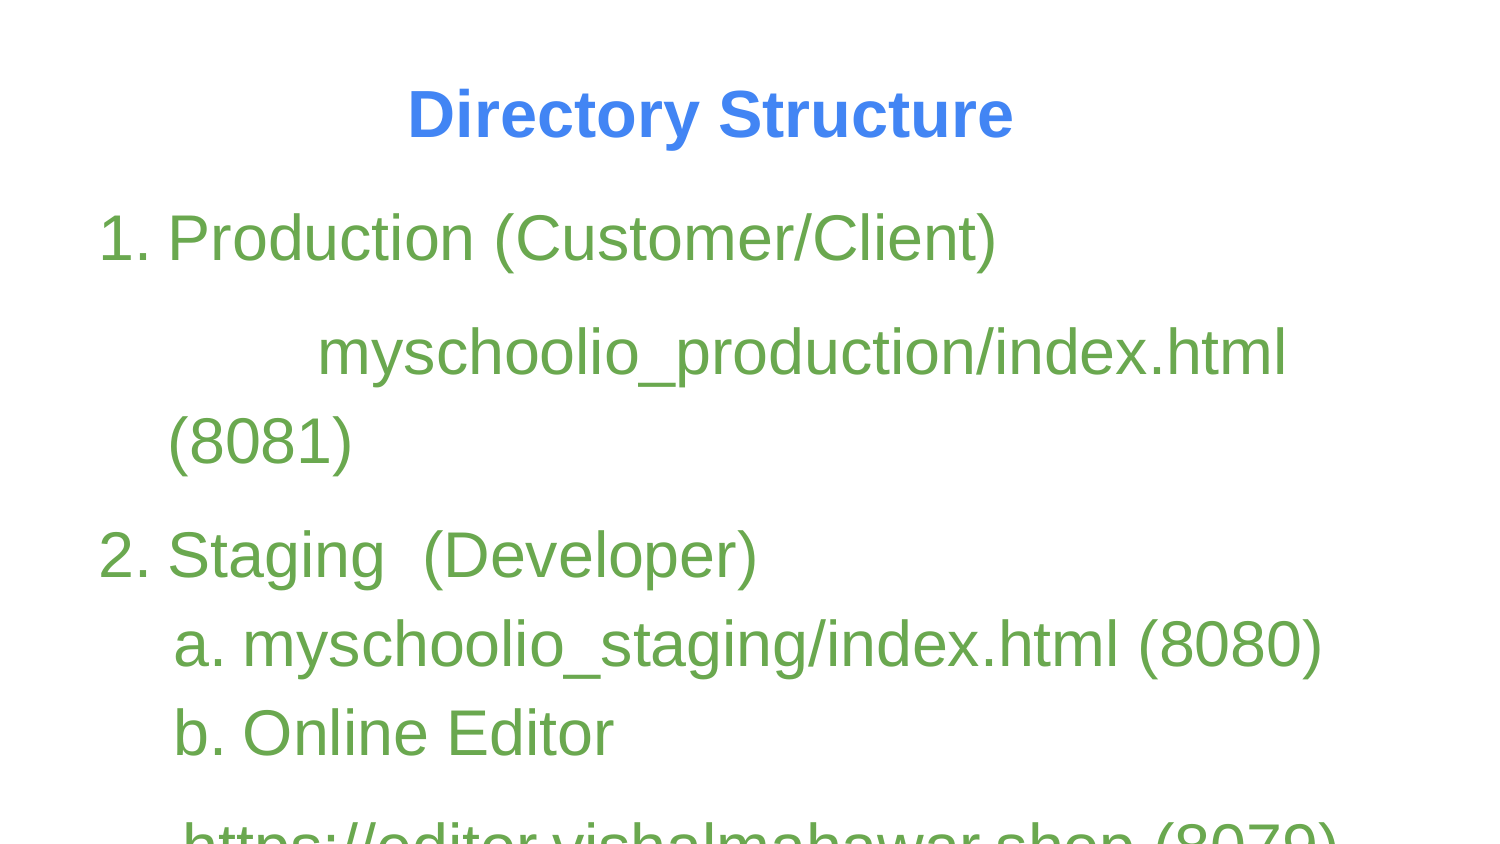

# Directory Structure
Production (Customer/Client)
	myschoolio_production/index.html (8081)
Staging  (Developer)
myschoolio_staging/index.html (8080)
Online Editor
     https://editor.vishalmahawar.shop (8079)